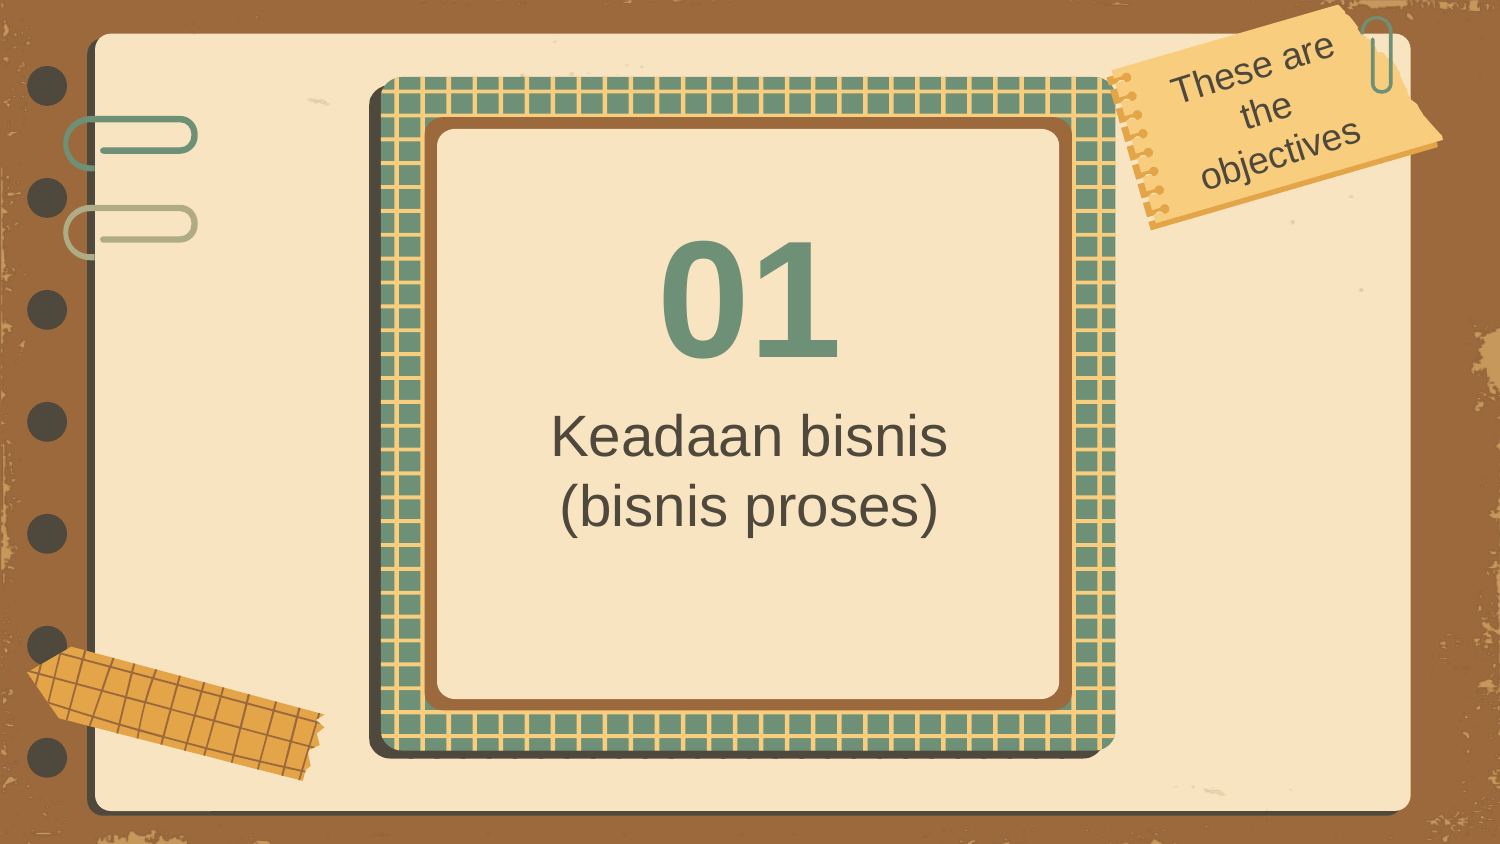

These are the objectives

# 01
Keadaan bisnis (bisnis proses)